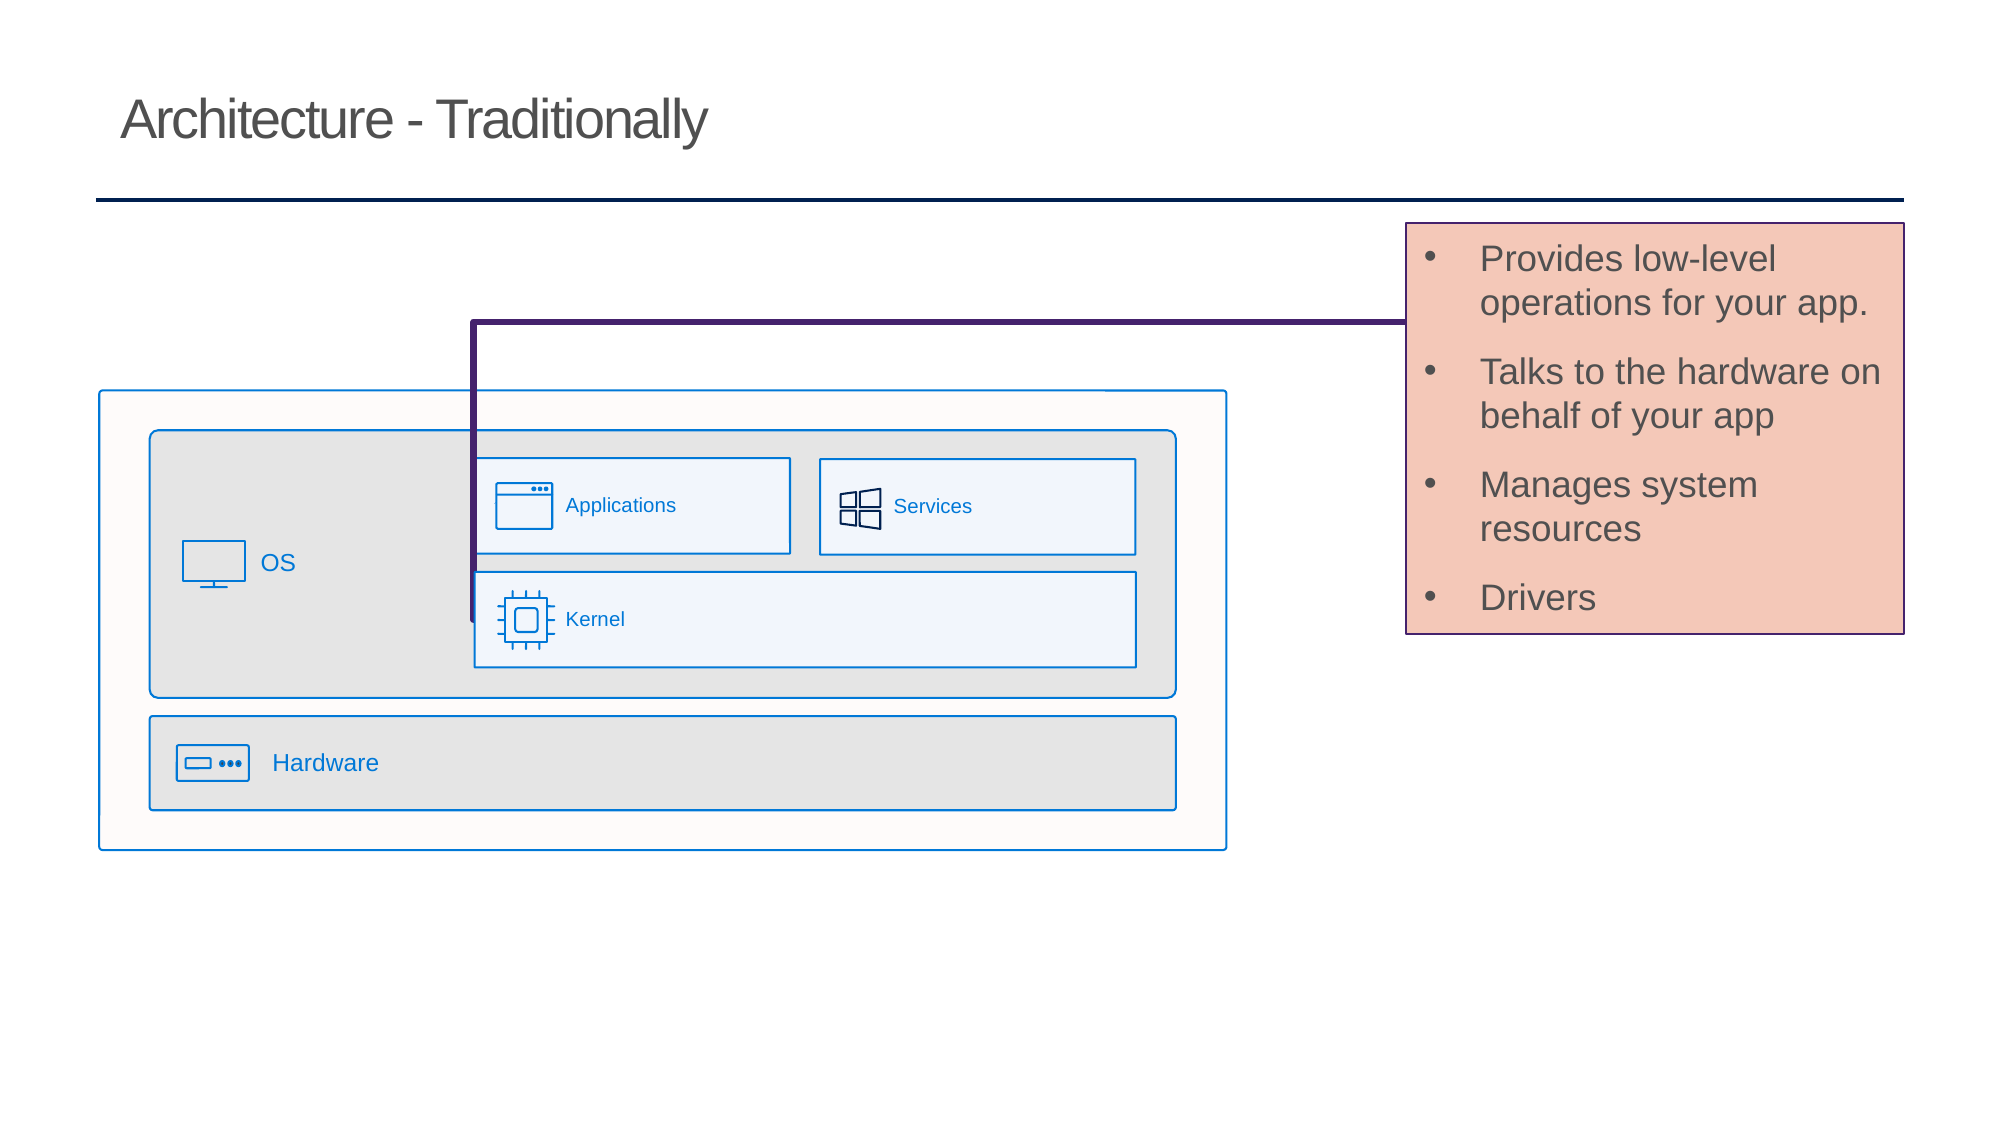

# Architecture - Traditionally

Provides low-level operations for your app.
Talks to the hardware on behalf of your app
Manages system resources
Drivers

   OS
   Applications
Services

   Kernel

     Hardware